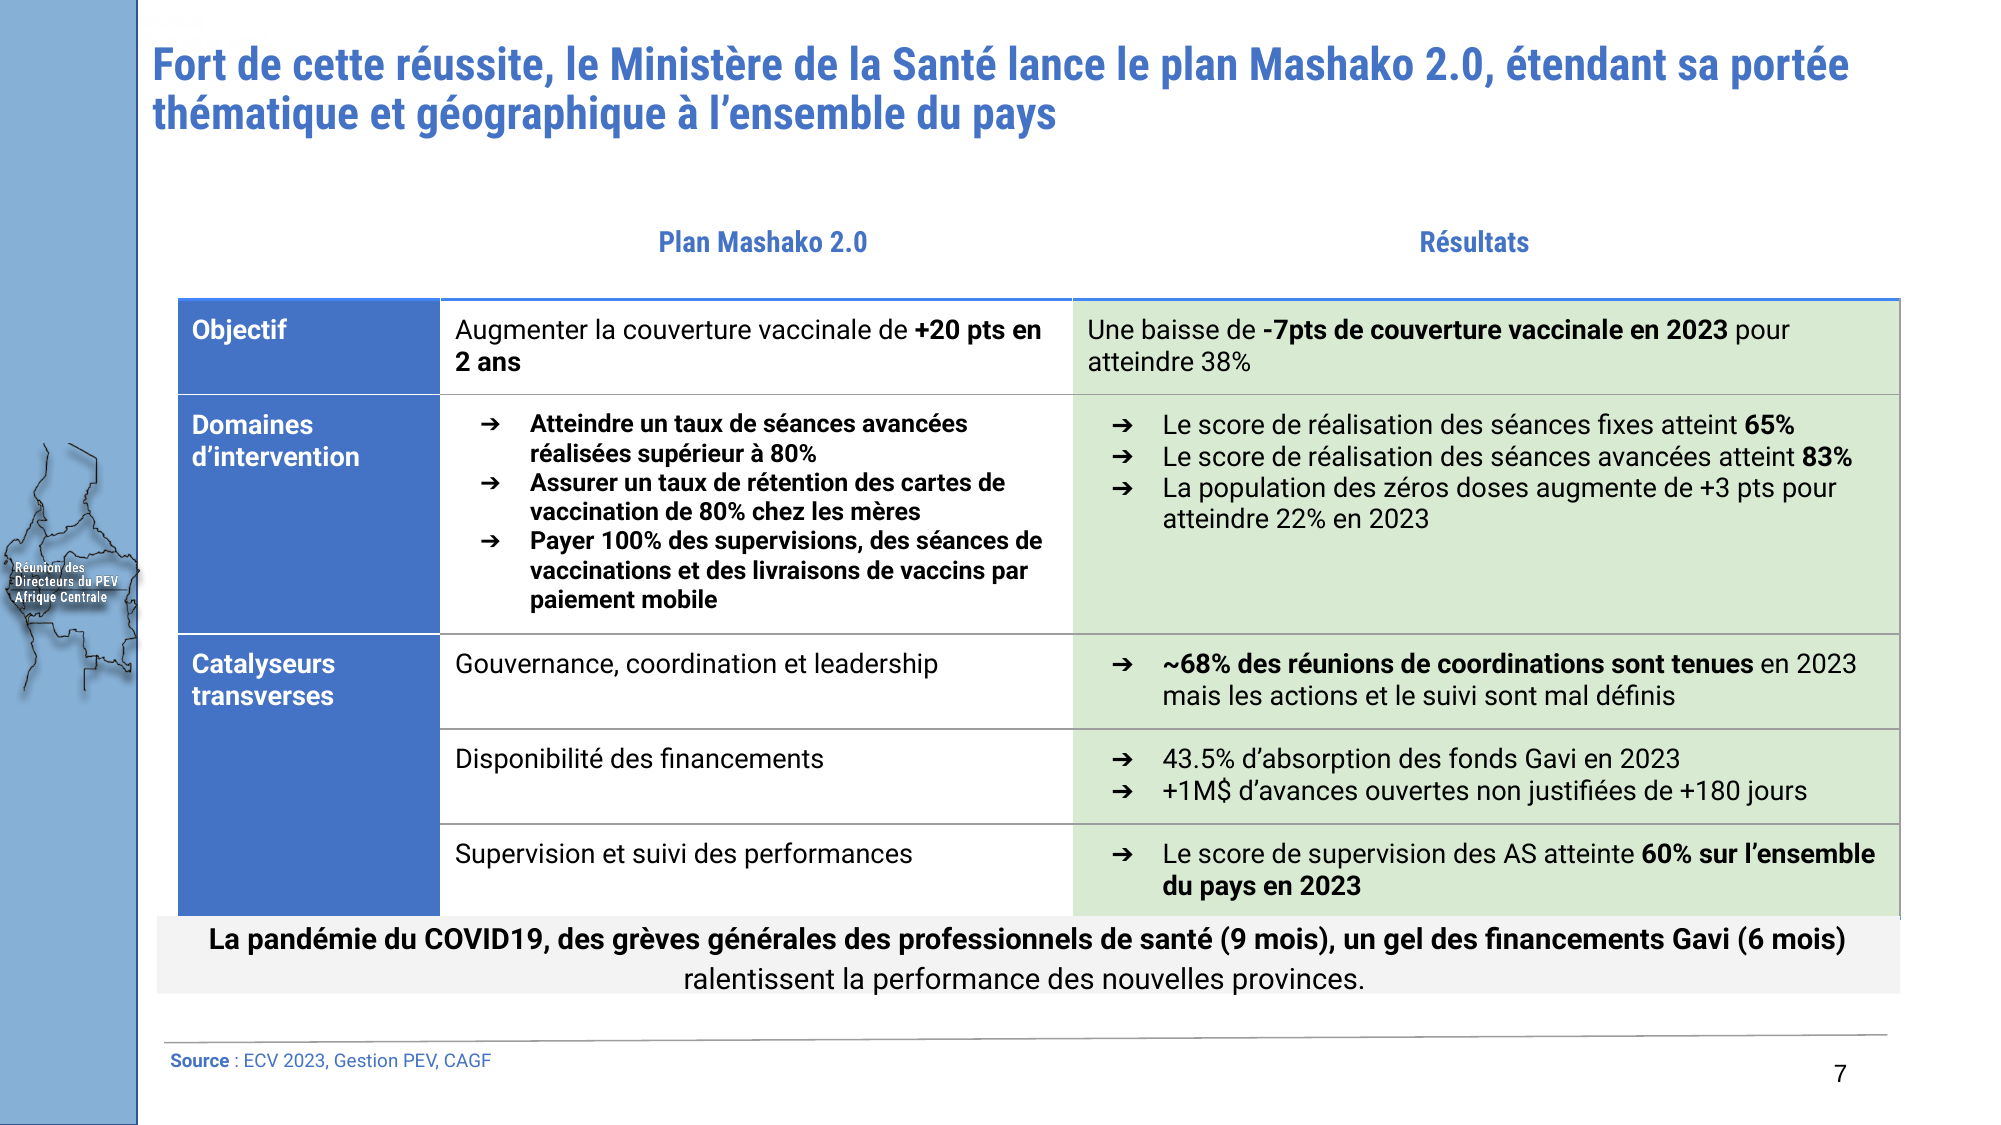

# Fort de cette réussite, le Ministère de la Santé lance le plan Mashako 2.0, étendant sa portée thématique et géographique à l’ensemble du pays
Plan Mashako 2.0
Résultats
| Objectif | Augmenter la couverture vaccinale de +20 pts en 2 ans |  | Une baisse de -7pts de couverture vaccinale en 2023 pour atteindre 38% |
| --- | --- | --- | --- |
| Domaines d’intervention | Atteindre un taux de séances avancées réalisées supérieur à 80% Assurer un taux de rétention des cartes de vaccination de 80% chez les mères Payer 100% des supervisions, des séances de vaccinations et des livraisons de vaccins par paiement mobile |  | Le score de réalisation des séances fixes atteint 65% Le score de réalisation des séances avancées atteint 83% La population des zéros doses augmente de +3 pts pour atteindre 22% en 2023 |
| Catalyseurs transverses | Gouvernance, coordination et leadership |  | ~68% des réunions de coordinations sont tenues en 2023 mais les actions et le suivi sont mal définis |
|  | Disponibilité des financements |  | 43.5% d’absorption des fonds Gavi en 2023 +1M$ d’avances ouvertes non justifiées de +180 jours |
|  | Supervision et suivi des performances |  | Le score de supervision des AS atteinte 60% sur l’ensemble du pays en 2023 |
La pandémie du COVID19, des grèves générales des professionnels de santé (9 mois), un gel des financements Gavi (6 mois) ralentissent la performance des nouvelles provinces.
7
Source : ECV 2023, Gestion PEV, CAGF